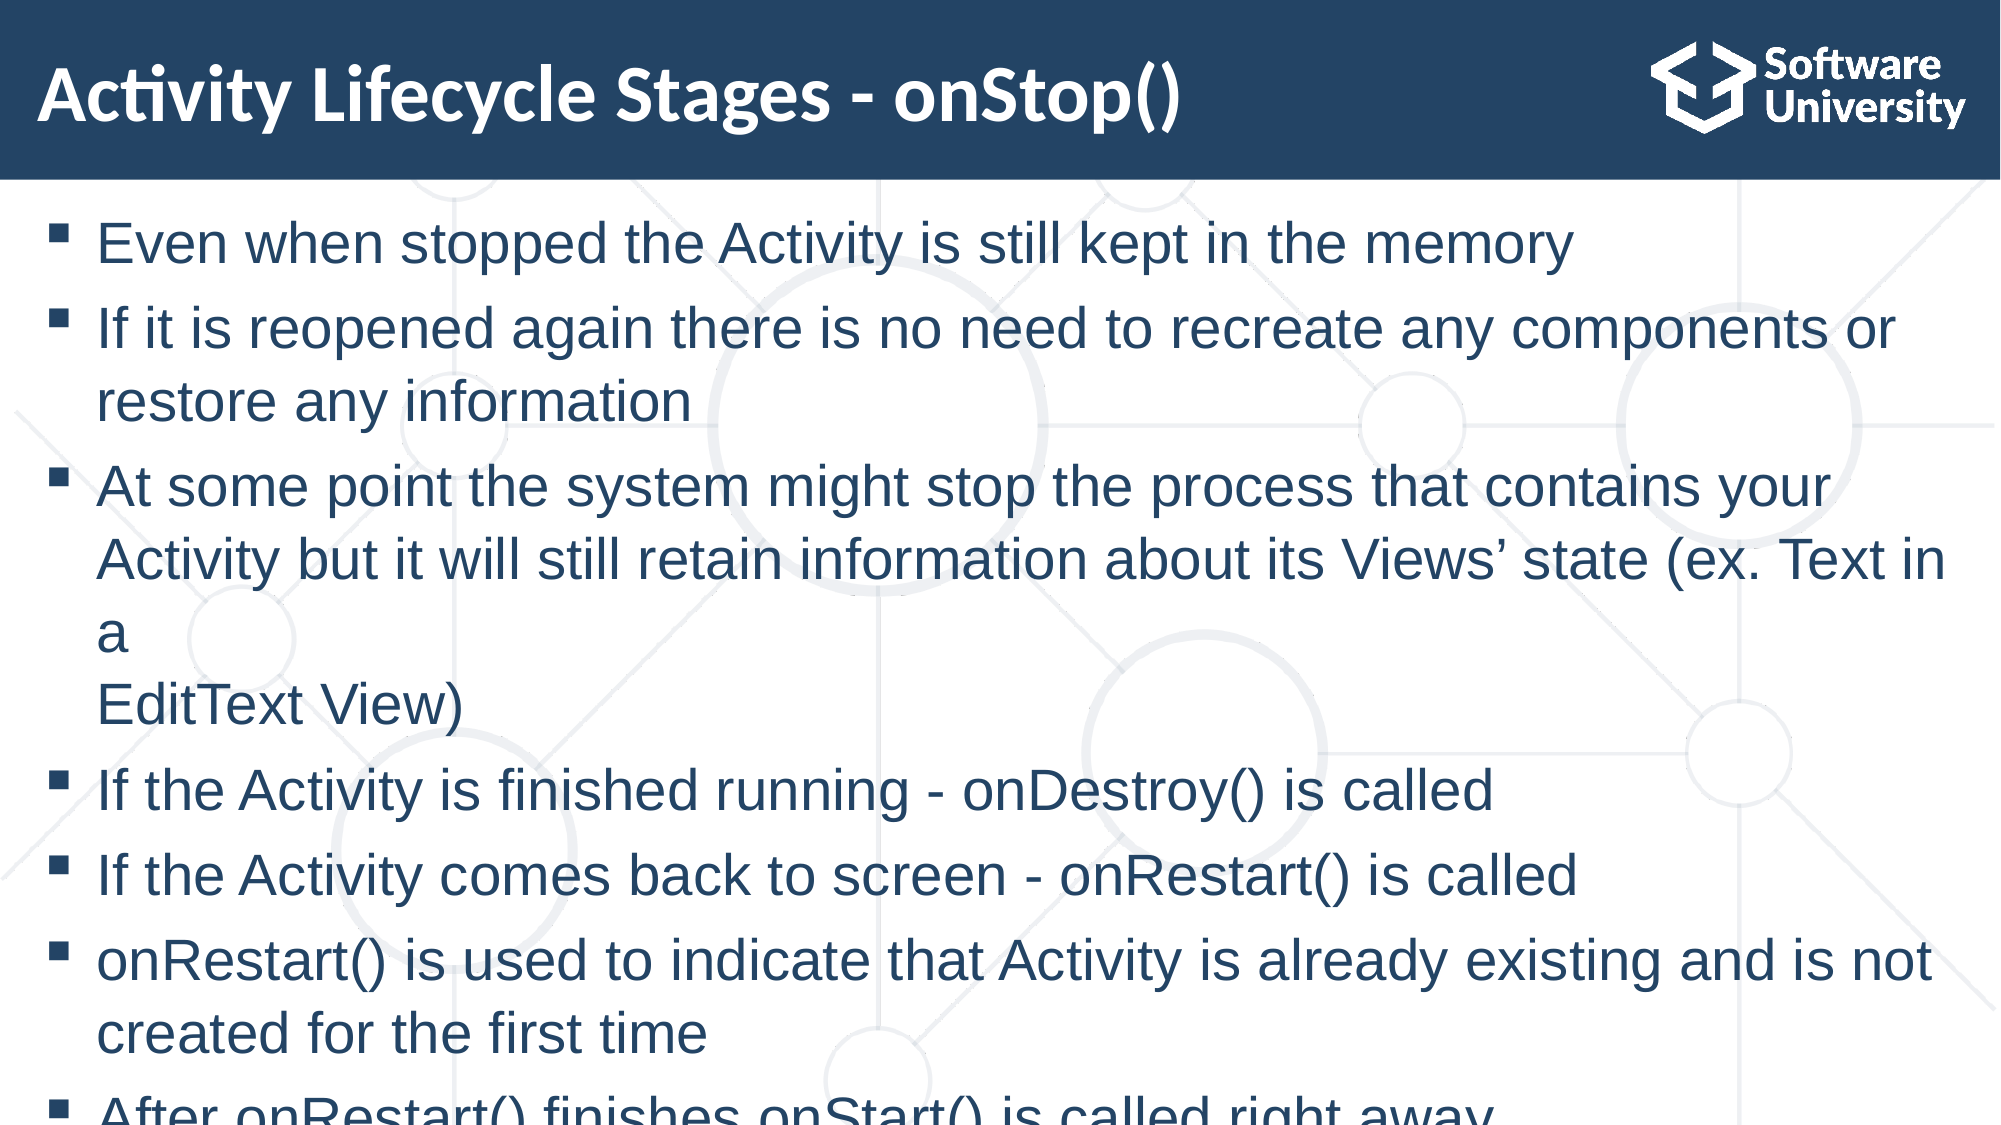

# Activity Lifecycle Stages - onStop()
Even when stopped the Activity is still kept in the memory
If it is reopened again there is no need to recreate any components or restore any information
At some point the system might stop the process that contains your Activity but it will still retain information about its Views’ state (ex. Text in a
EditText View)
If the Activity is finished running - onDestroy() is called
If the Activity comes back to screen - onRestart() is called
onRestart() is used to indicate that Activity is already existing and is not created for the first time
After onRestart() finishes onStart() is called right away